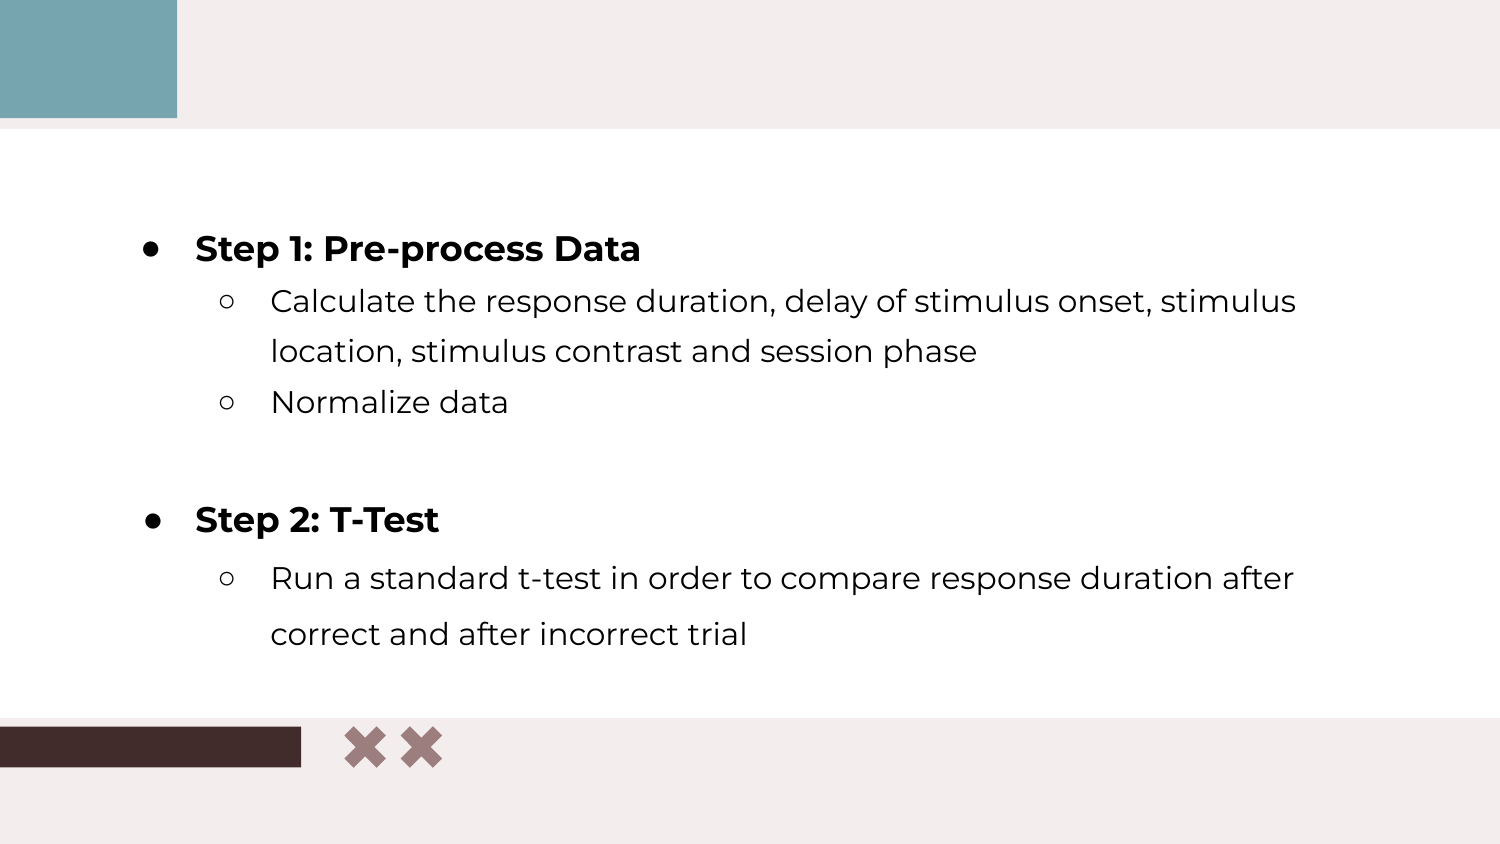

Step 1: Pre-process Data
Calculate the response duration, delay of stimulus onset, stimulus location, stimulus contrast and session phase
Normalize data

Step 2: T-Test
Run a standard t-test in order to compare response duration after correct and after incorrect trial
Mercury is the closest planet to the Sun and the smallest one in the Solar System—it’s only a bit larger than the Moon. The planet’s name has nothing to do with the liquid